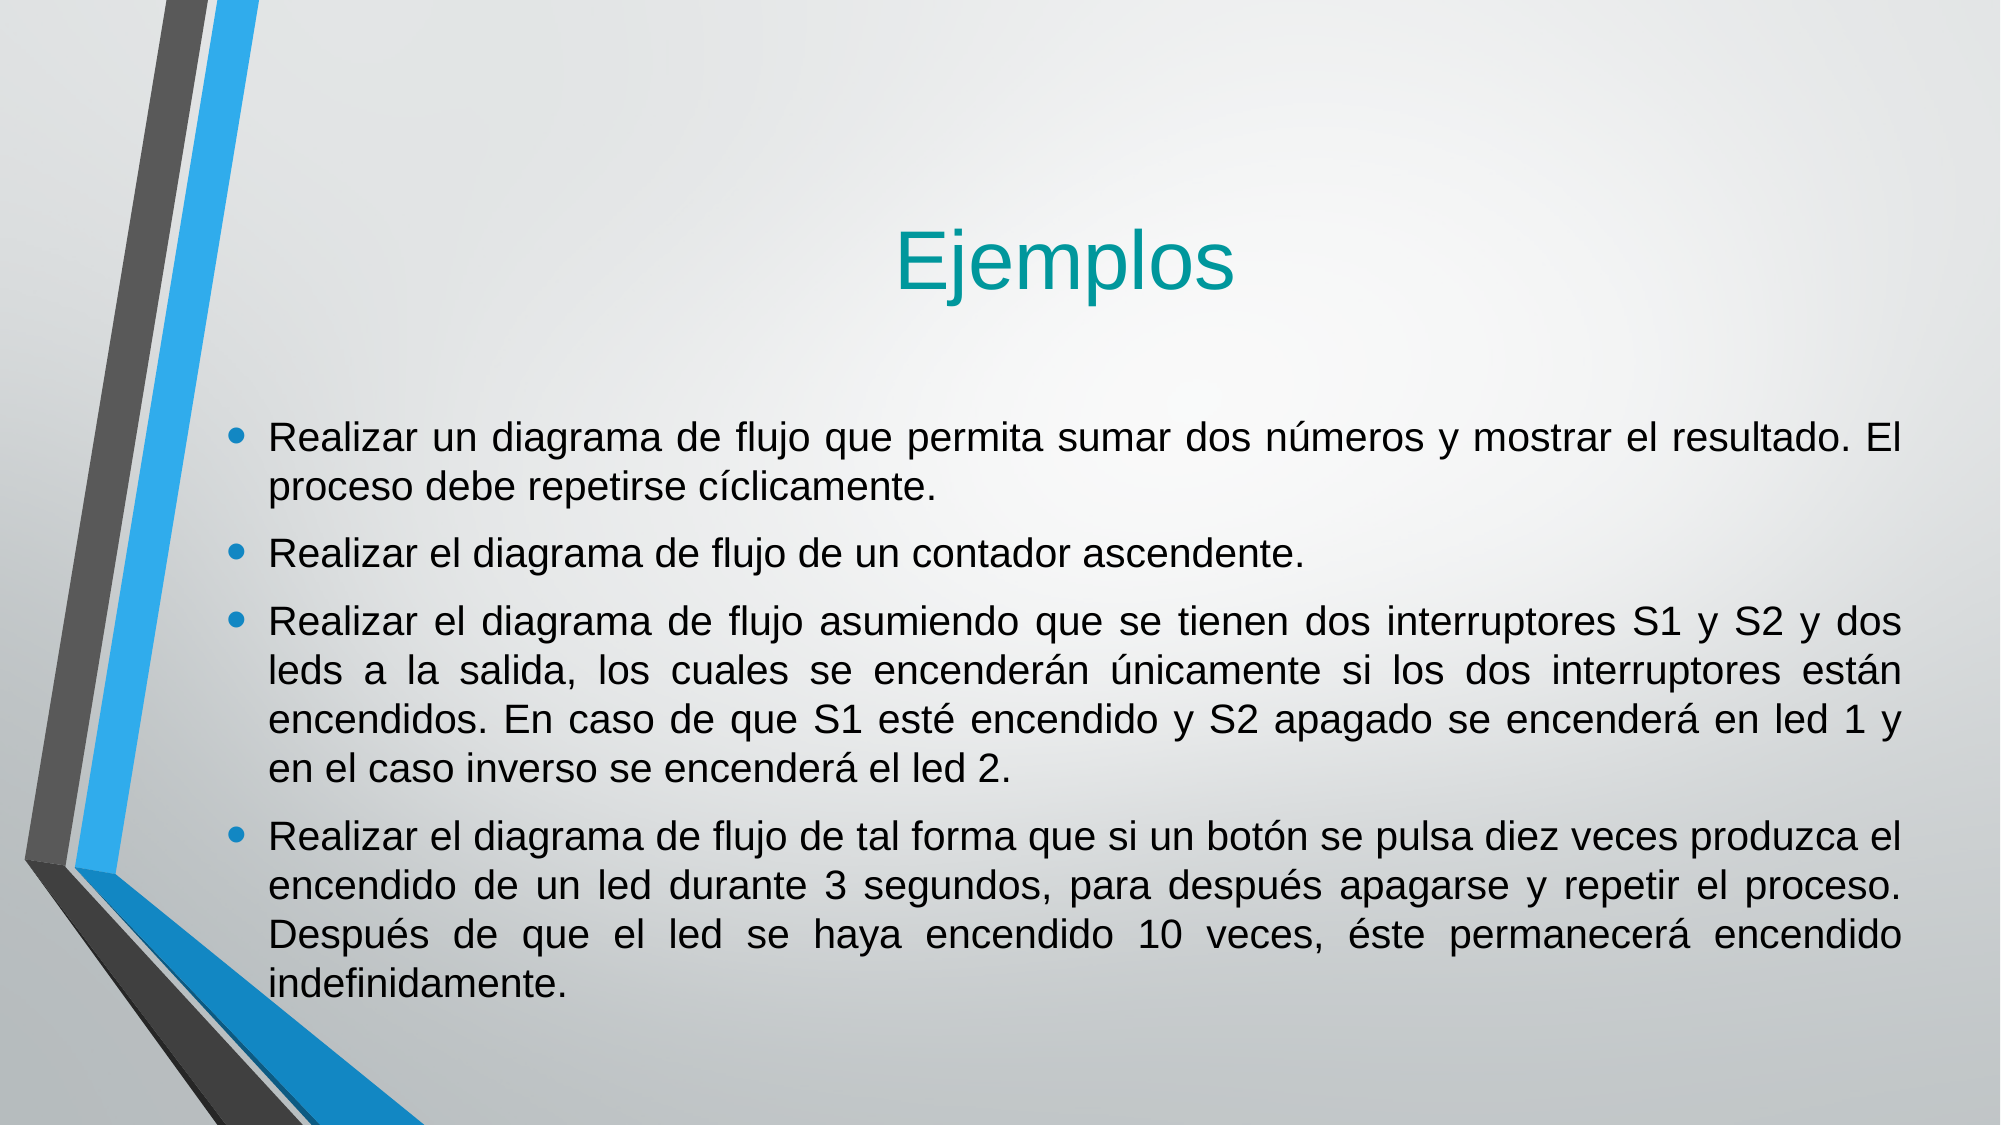

# Ejemplos
Realizar un diagrama de flujo que permita sumar dos números y mostrar el resultado. El proceso debe repetirse cíclicamente.
Realizar el diagrama de flujo de un contador ascendente.
Realizar el diagrama de flujo asumiendo que se tienen dos interruptores S1 y S2 y dos leds a la salida, los cuales se encenderán únicamente si los dos interruptores están encendidos. En caso de que S1 esté encendido y S2 apagado se encenderá en led 1 y en el caso inverso se encenderá el led 2.
Realizar el diagrama de flujo de tal forma que si un botón se pulsa diez veces produzca el encendido de un led durante 3 segundos, para después apagarse y repetir el proceso. Después de que el led se haya encendido 10 veces, éste permanecerá encendido indefinidamente.